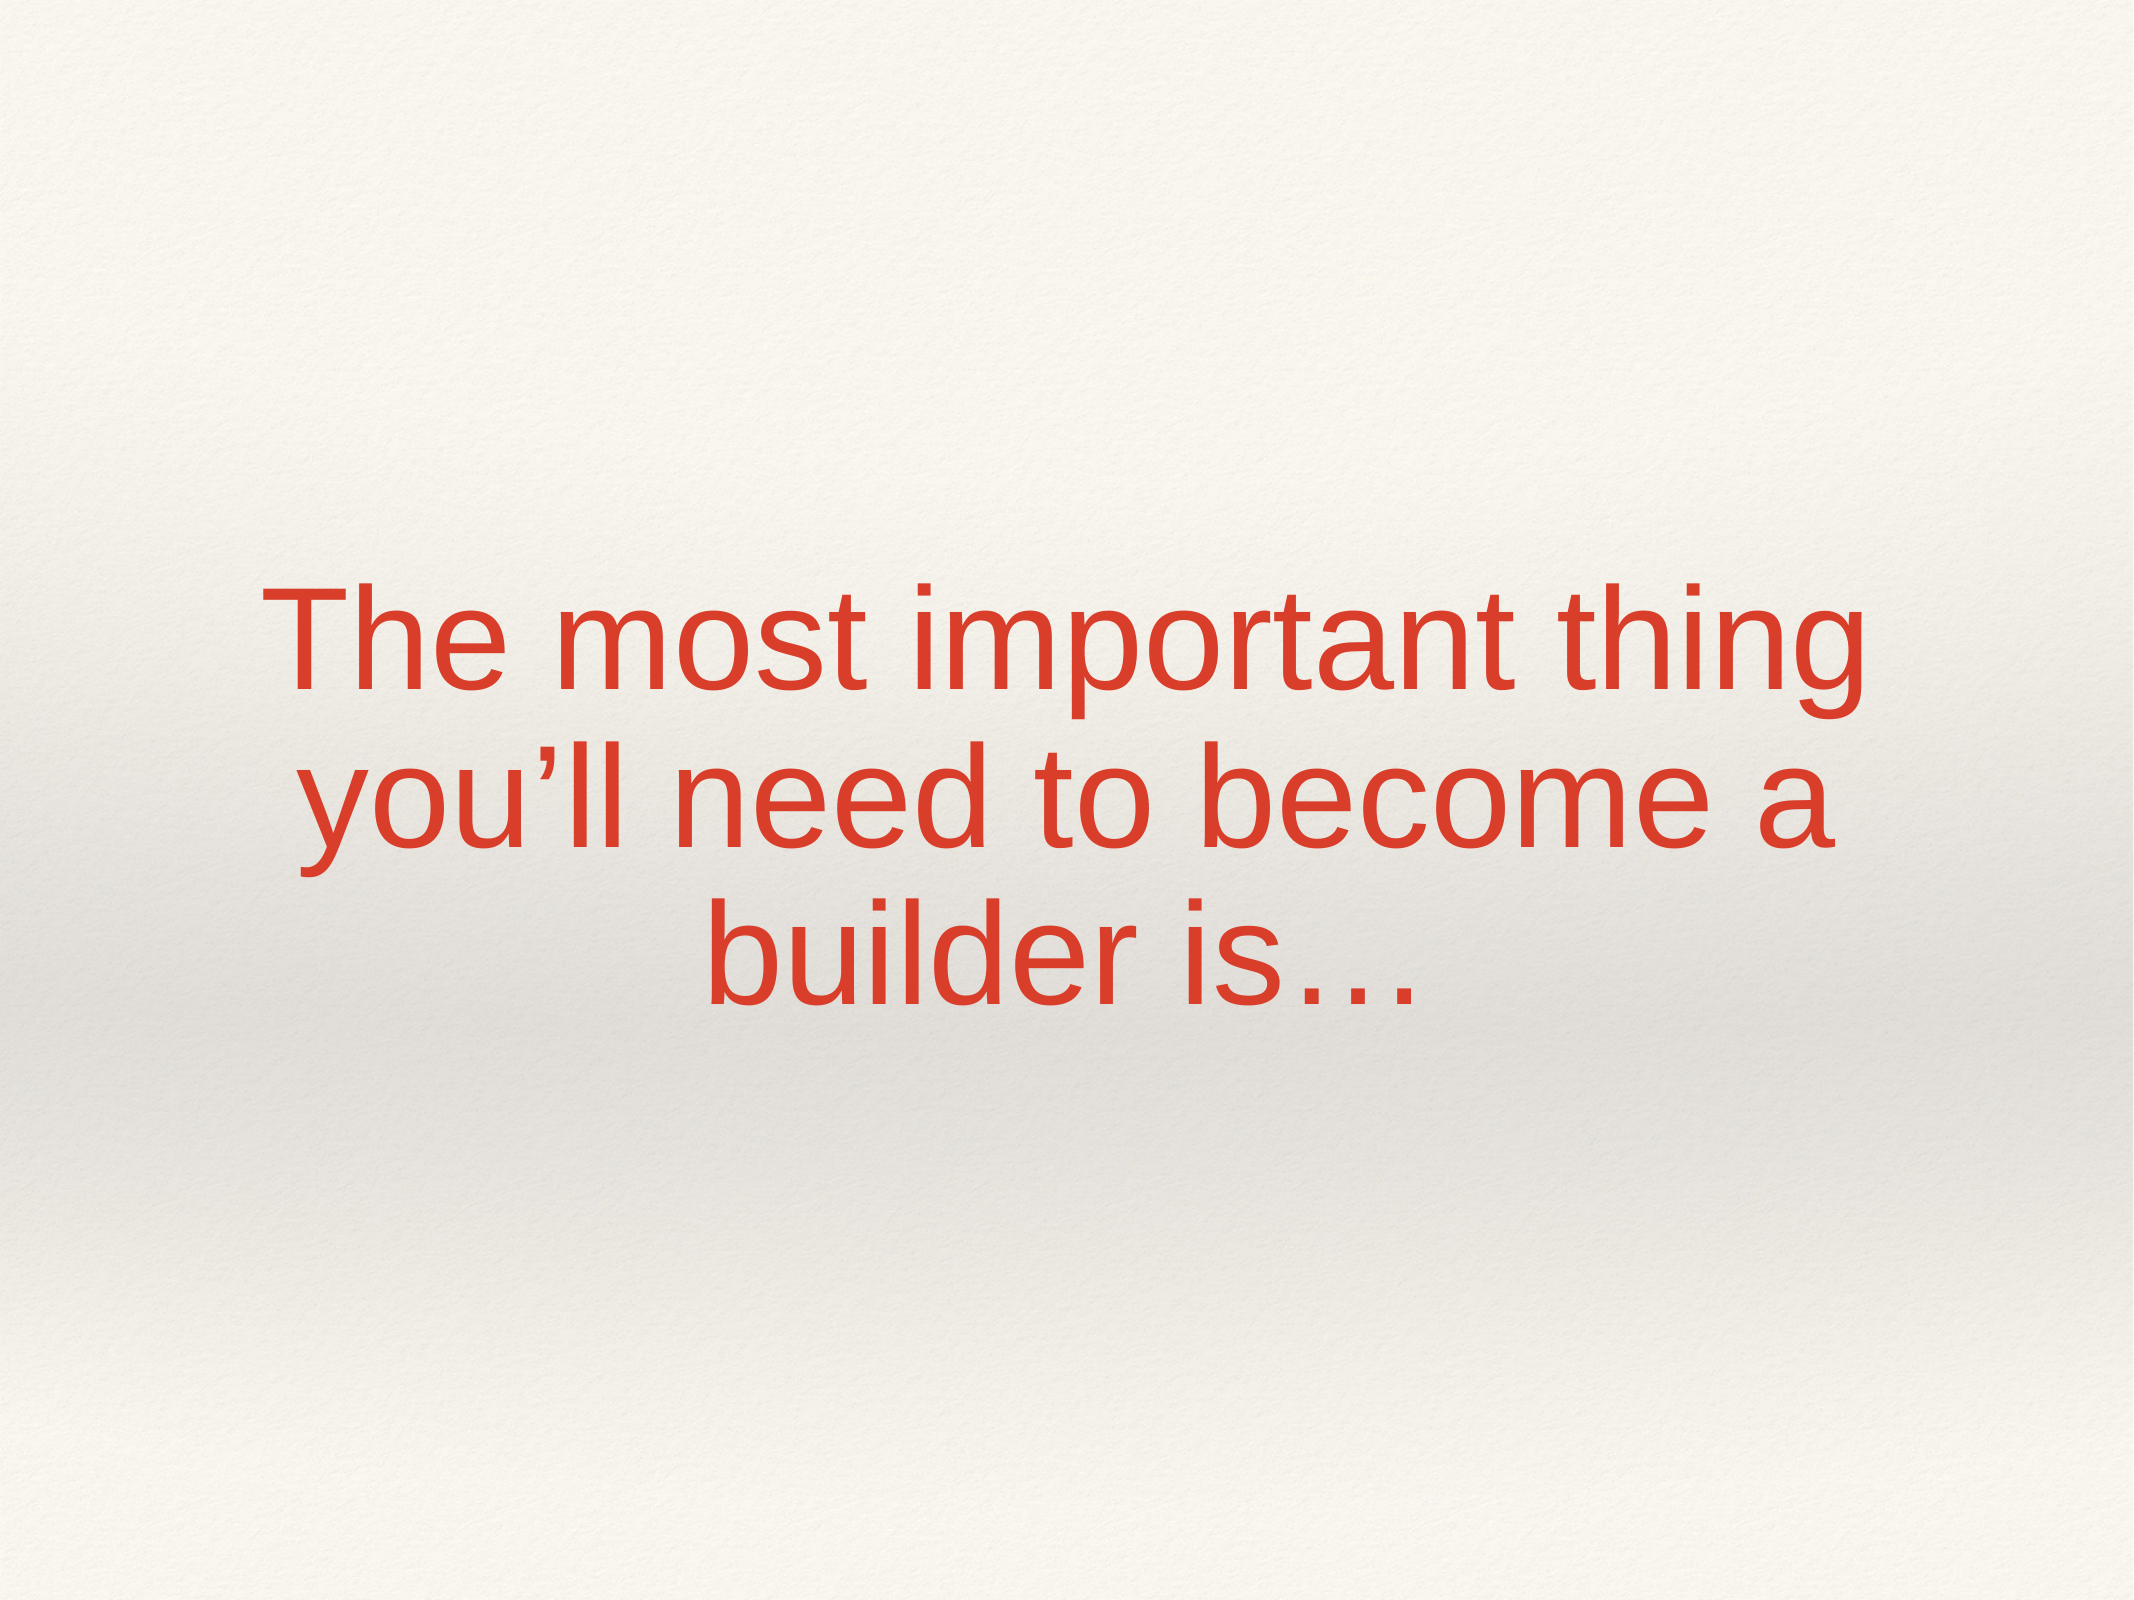

# The most important thing you’ll need to become a builder is…